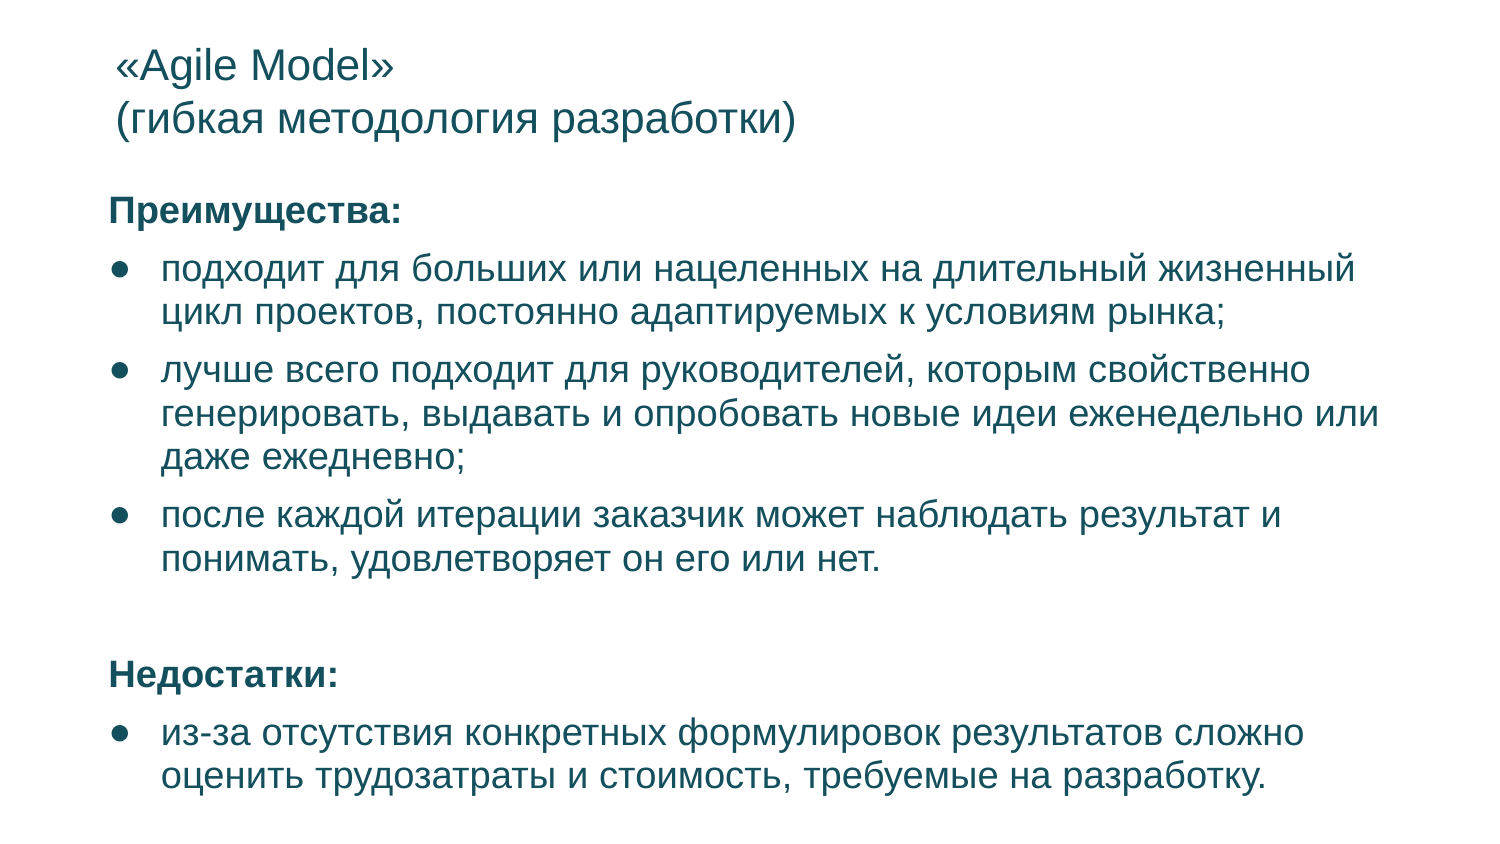

# «Agile Model» (гибкая методология разработки)
Преимущества:
подходит для больших или нацеленных на длительный жизненный цикл проектов, постоянно адаптируемых к условиям рынка;
лучше всего подходит для руководителей, которым свойственно генерировать, выдавать и опробовать новые идеи еженедельно или даже ежедневно;
после каждой итерации заказчик может наблюдать результат и понимать, удовлетворяет он его или нет.

Недостатки:
из-за отсутствия конкретных формулировок результатов сложно оценить трудозатраты и стоимость, требуемые на разработку.